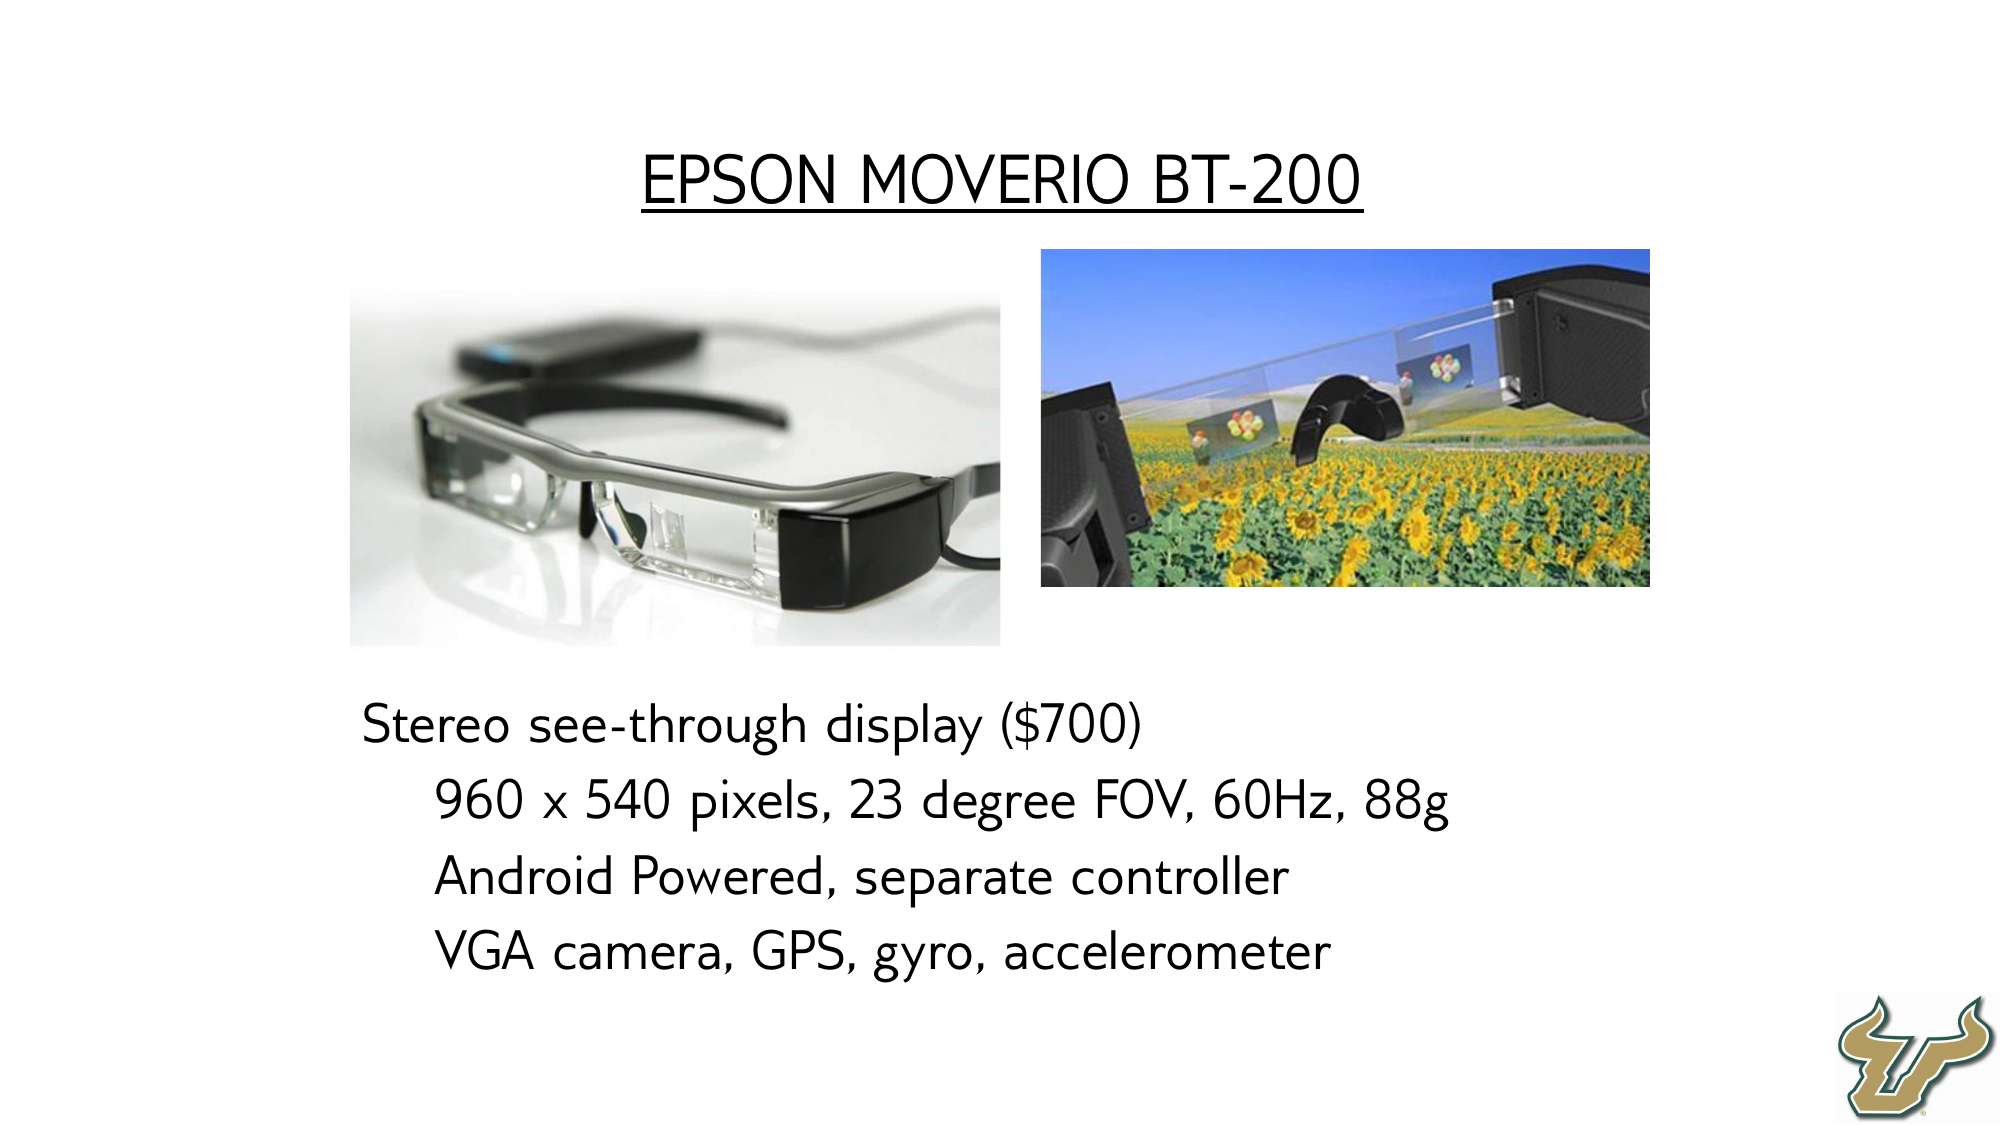

Epson Moverio BT-200

Stereo see-through display ($700)
960 x 540 pixels, 23 degree FOV, 60Hz, 88g
Android Powered, separate controller
VGA camera, GPS, gyro, accelerometer